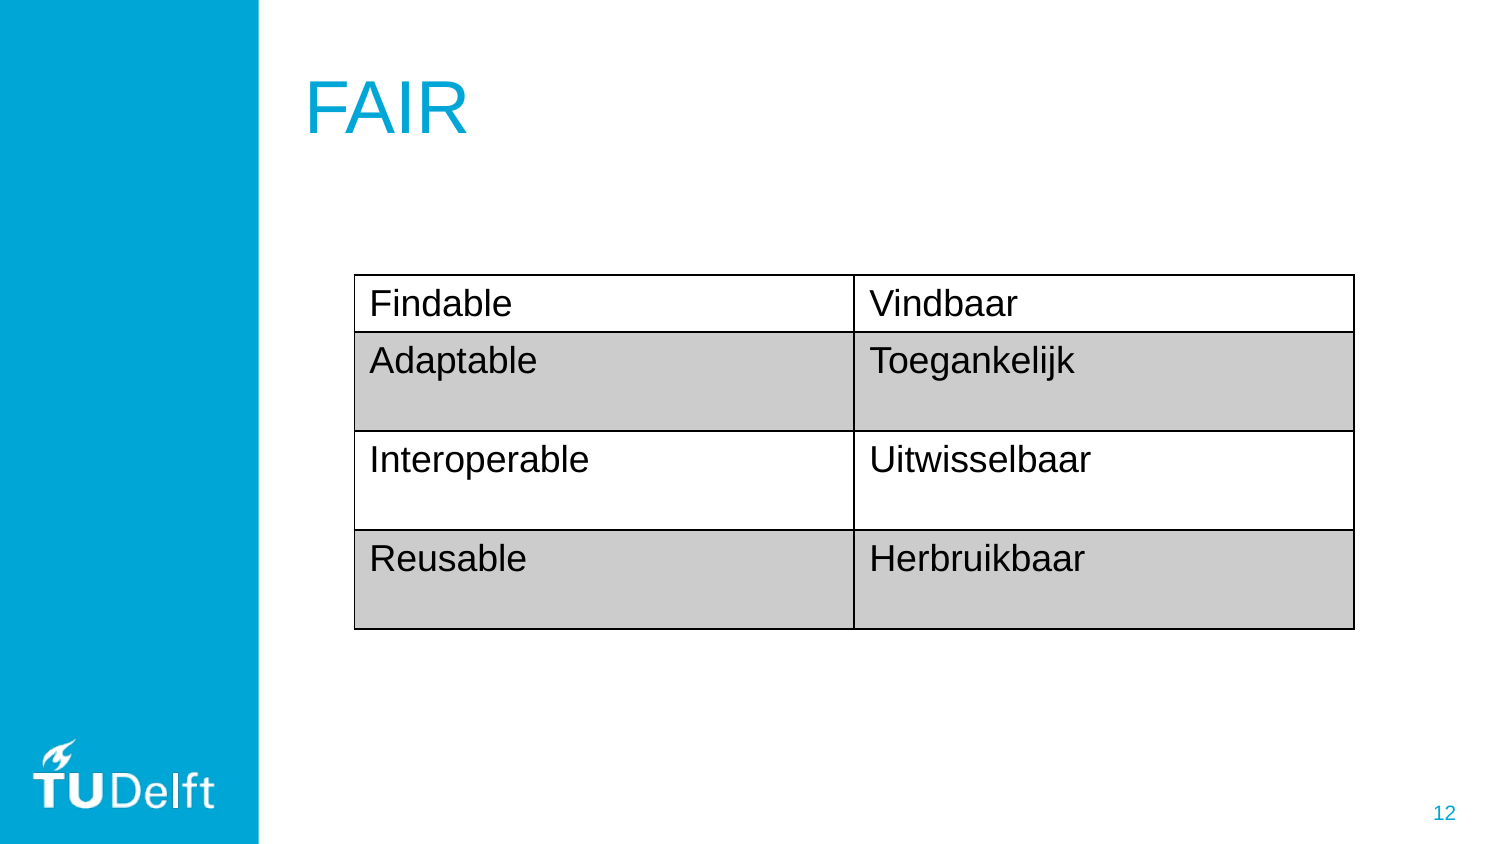

# FAIR

| Findable | Vindbaar |
| --- | --- |
| Adaptable | Toegankelijk |
| Interoperable | Uitwisselbaar |
| Reusable | Herbruikbaar |